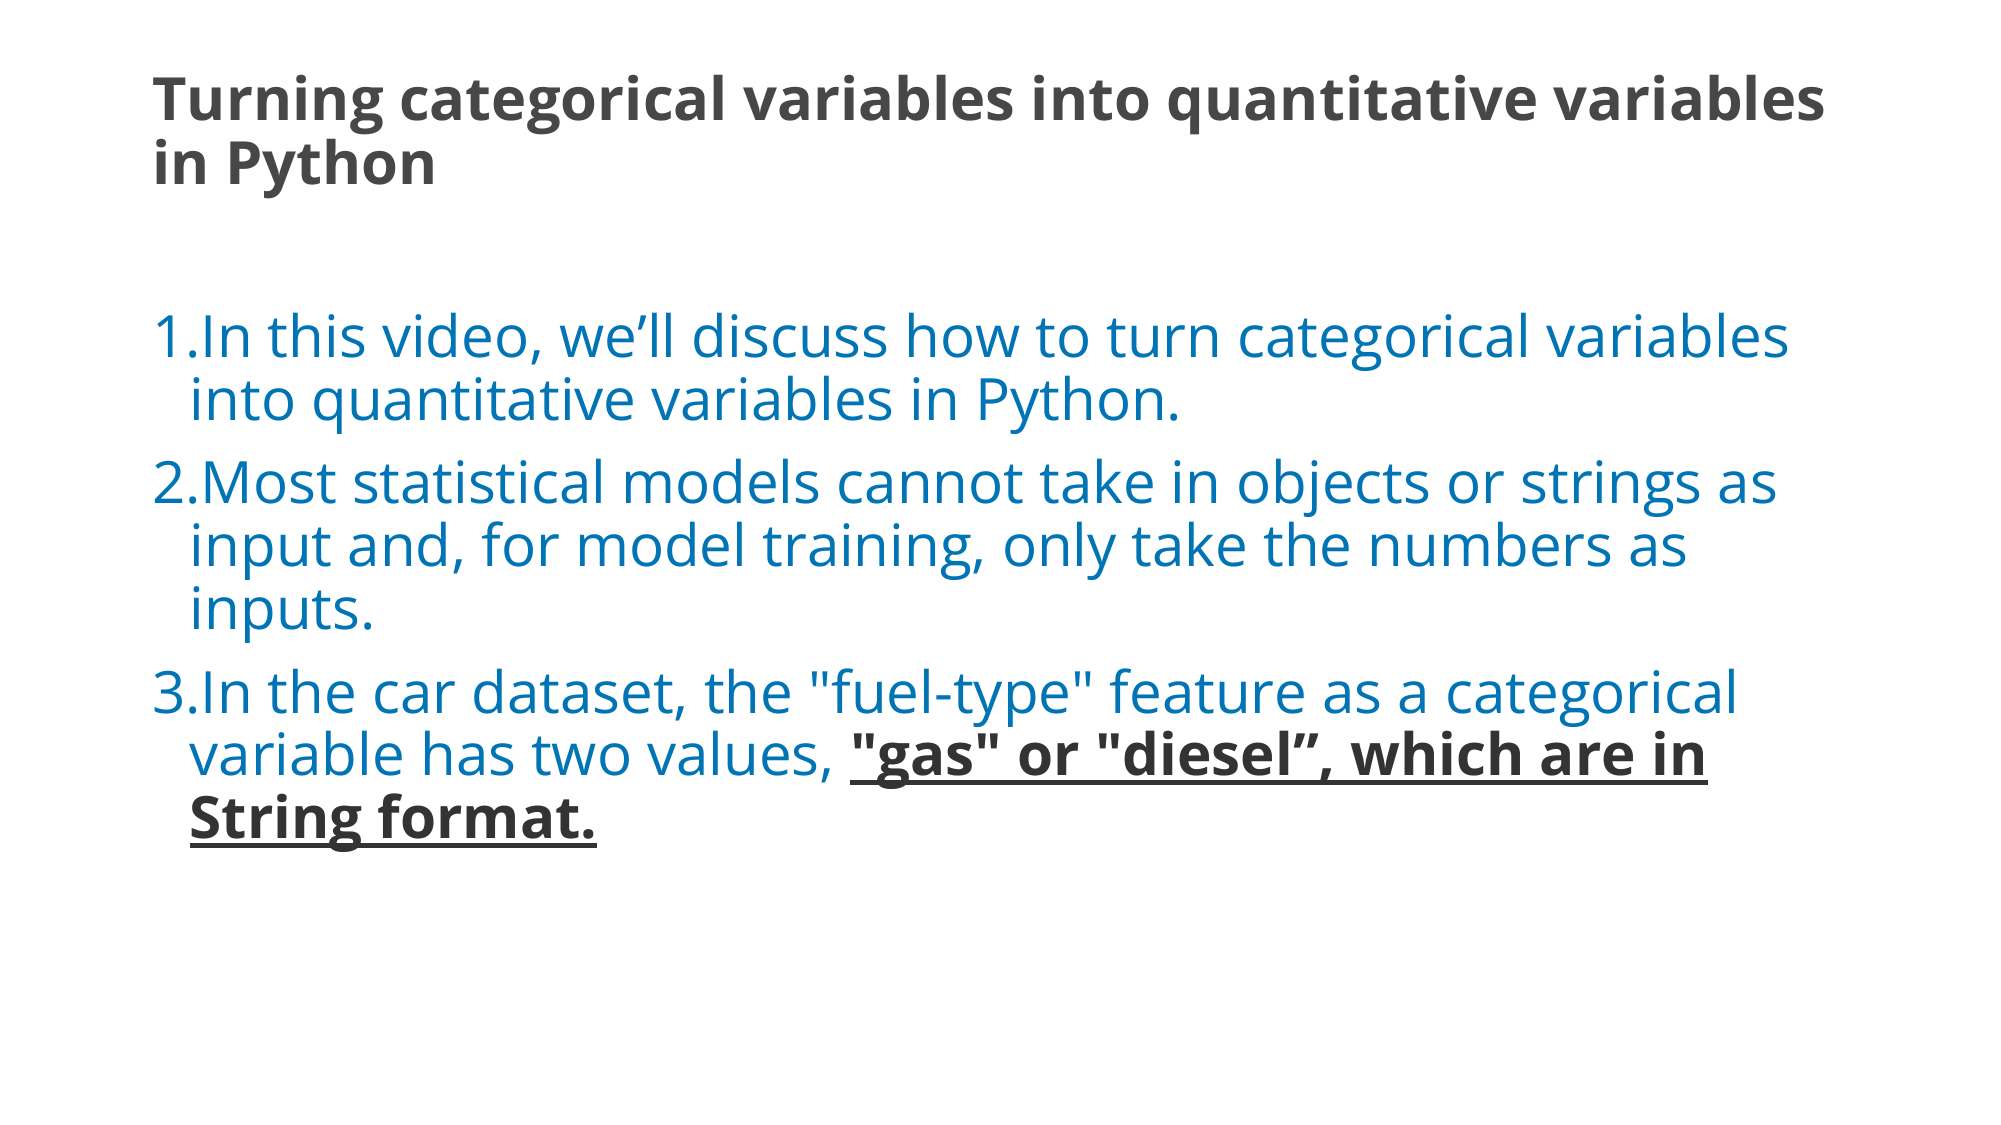

# Turning categorical variables into quantitative variables in Python
In this video, we’ll discuss how to turn categorical variables into quantitative variables in Python.
Most statistical models cannot take in objects or strings as input and, for model training, only take the numbers as inputs.
In the car dataset, the "fuel-type" feature as a categorical variable has two values, "gas" or "diesel”, which are in String format.